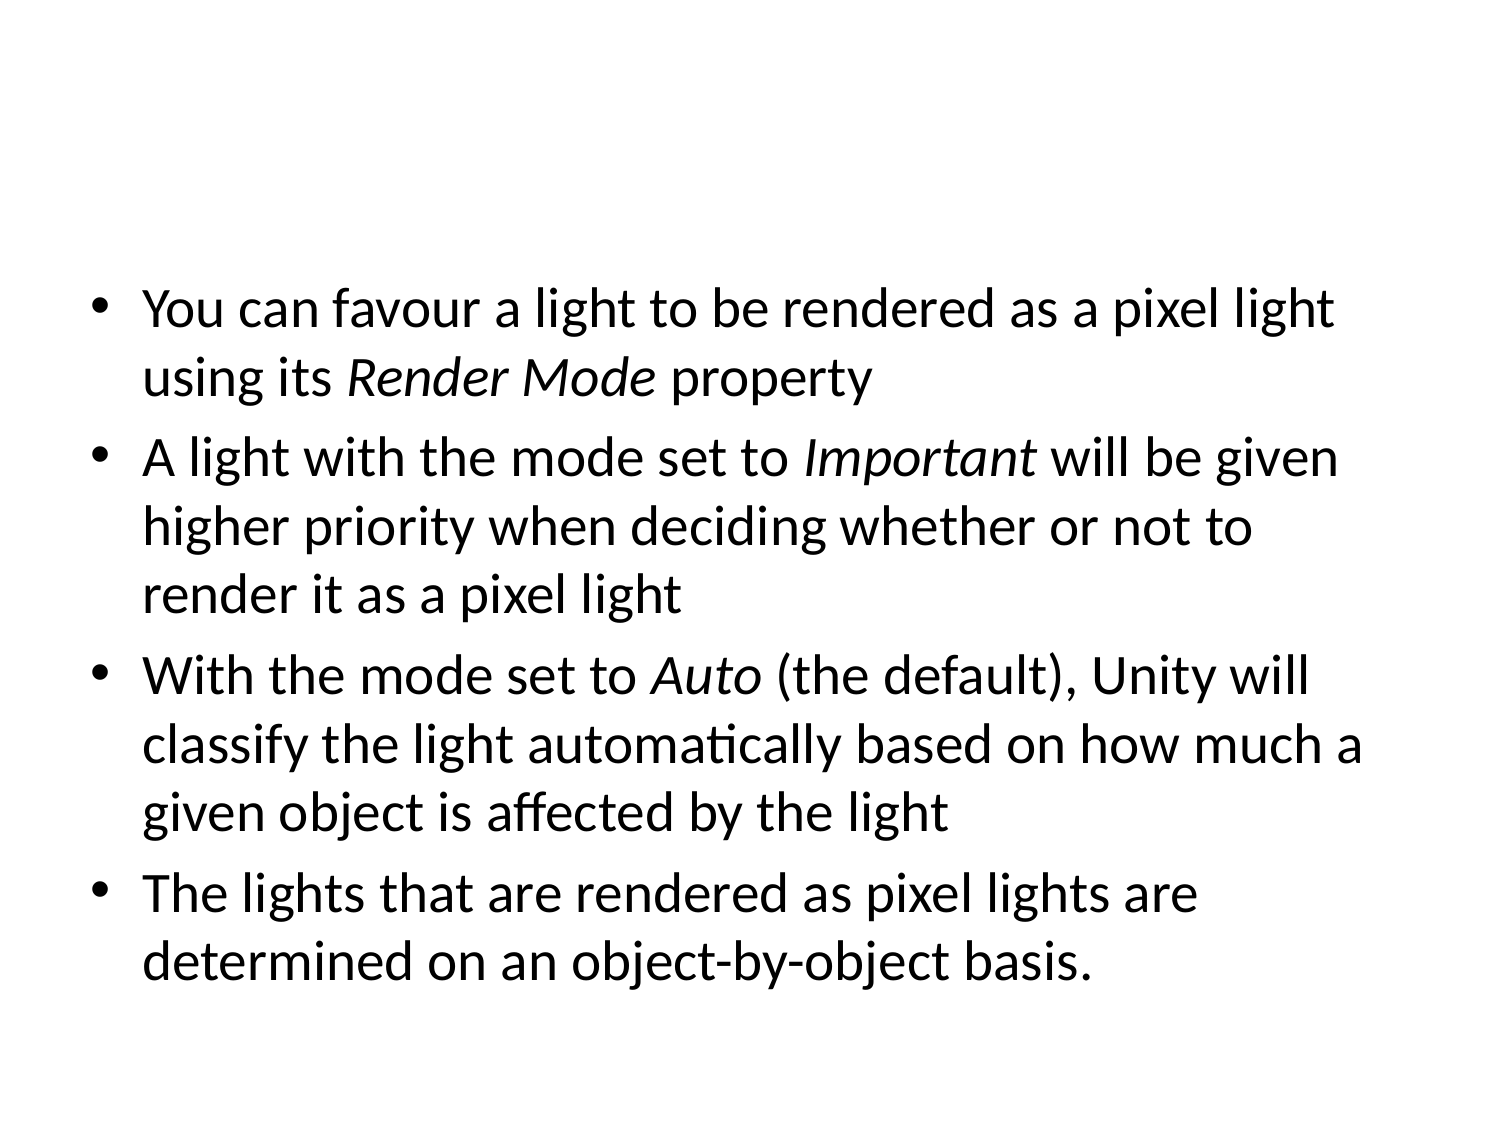

#
You can favour a light to be rendered as a pixel light using its Render Mode property
A light with the mode set to Important will be given higher priority when deciding whether or not to render it as a pixel light
With the mode set to Auto (the default), Unity will classify the light automatically based on how much a given object is affected by the light
The lights that are rendered as pixel lights are determined on an object-by-object basis.